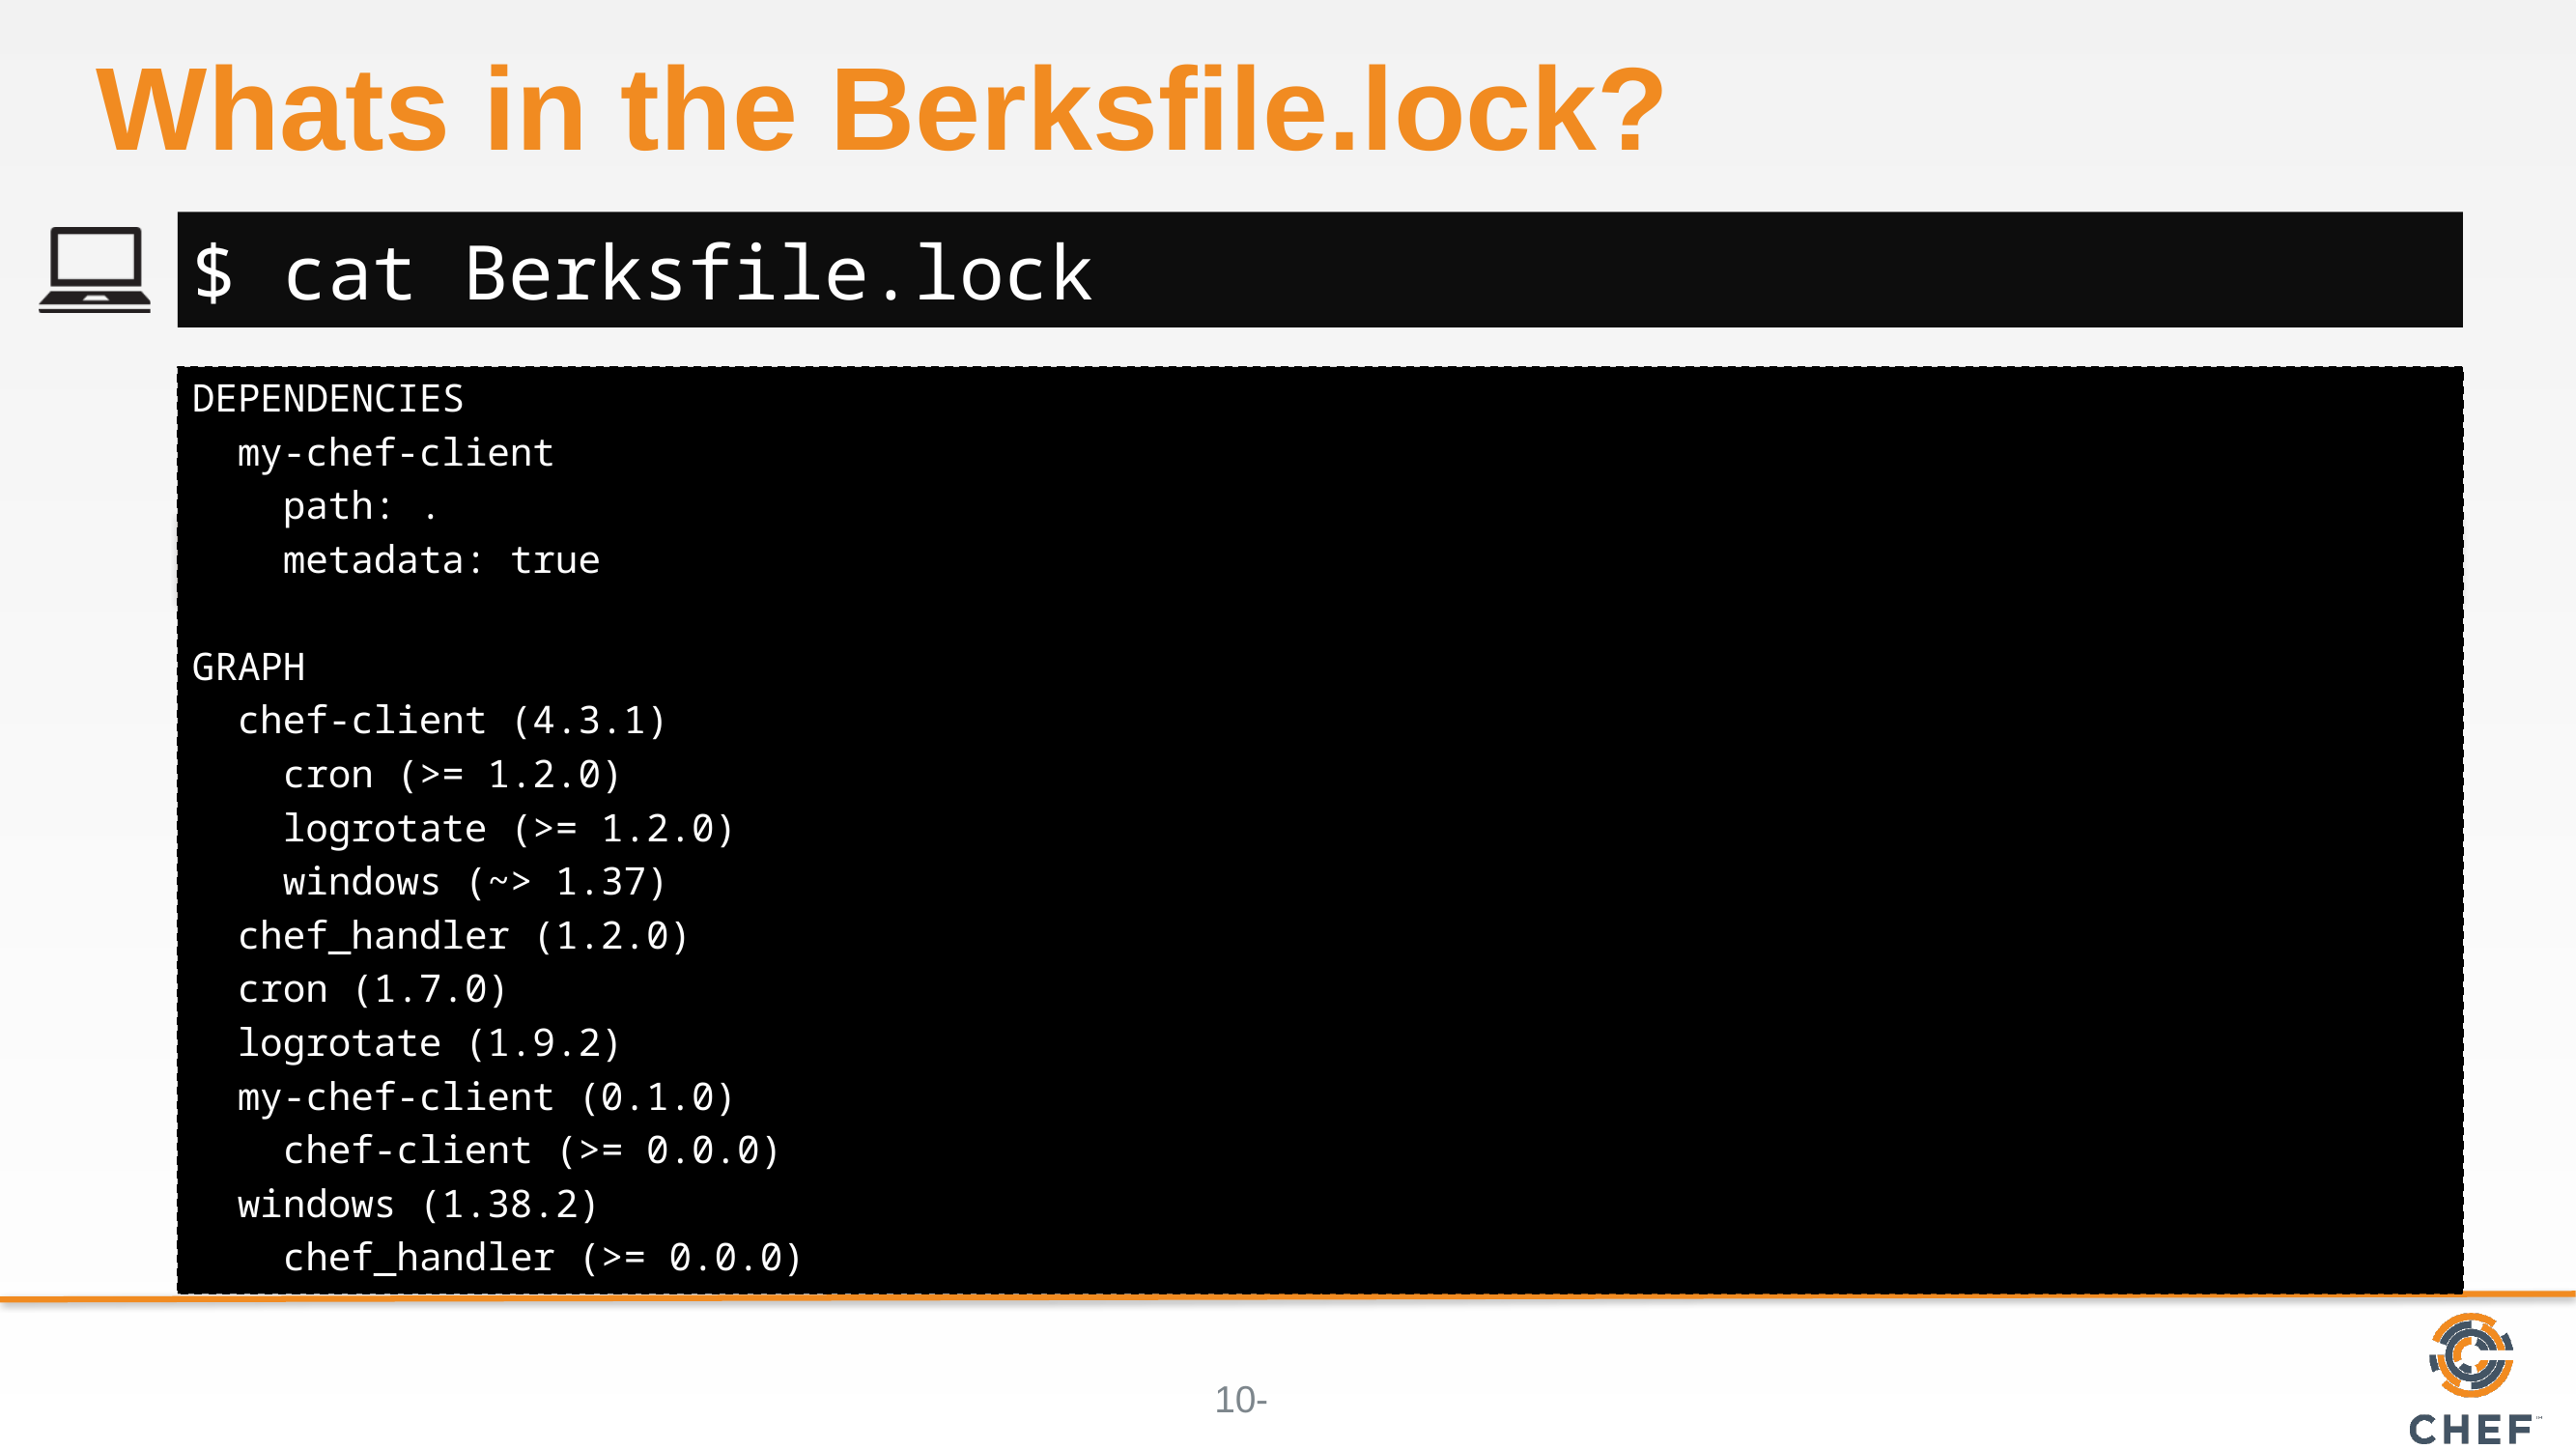

# Whats in the Berksfile.lock?
$ cat Berksfile.lock
DEPENDENCIES
  my-chef-client
    path: .
    metadata: true

GRAPH
  chef-client (4.3.1)
    cron (>= 1.2.0)
    logrotate (>= 1.2.0)
    windows (~> 1.37)
  chef_handler (1.2.0)
  cron (1.7.0)
  logrotate (1.9.2)
  my-chef-client (0.1.0)
    chef-client (>= 0.0.0)
  windows (1.38.2)
    chef_handler (>= 0.0.0)